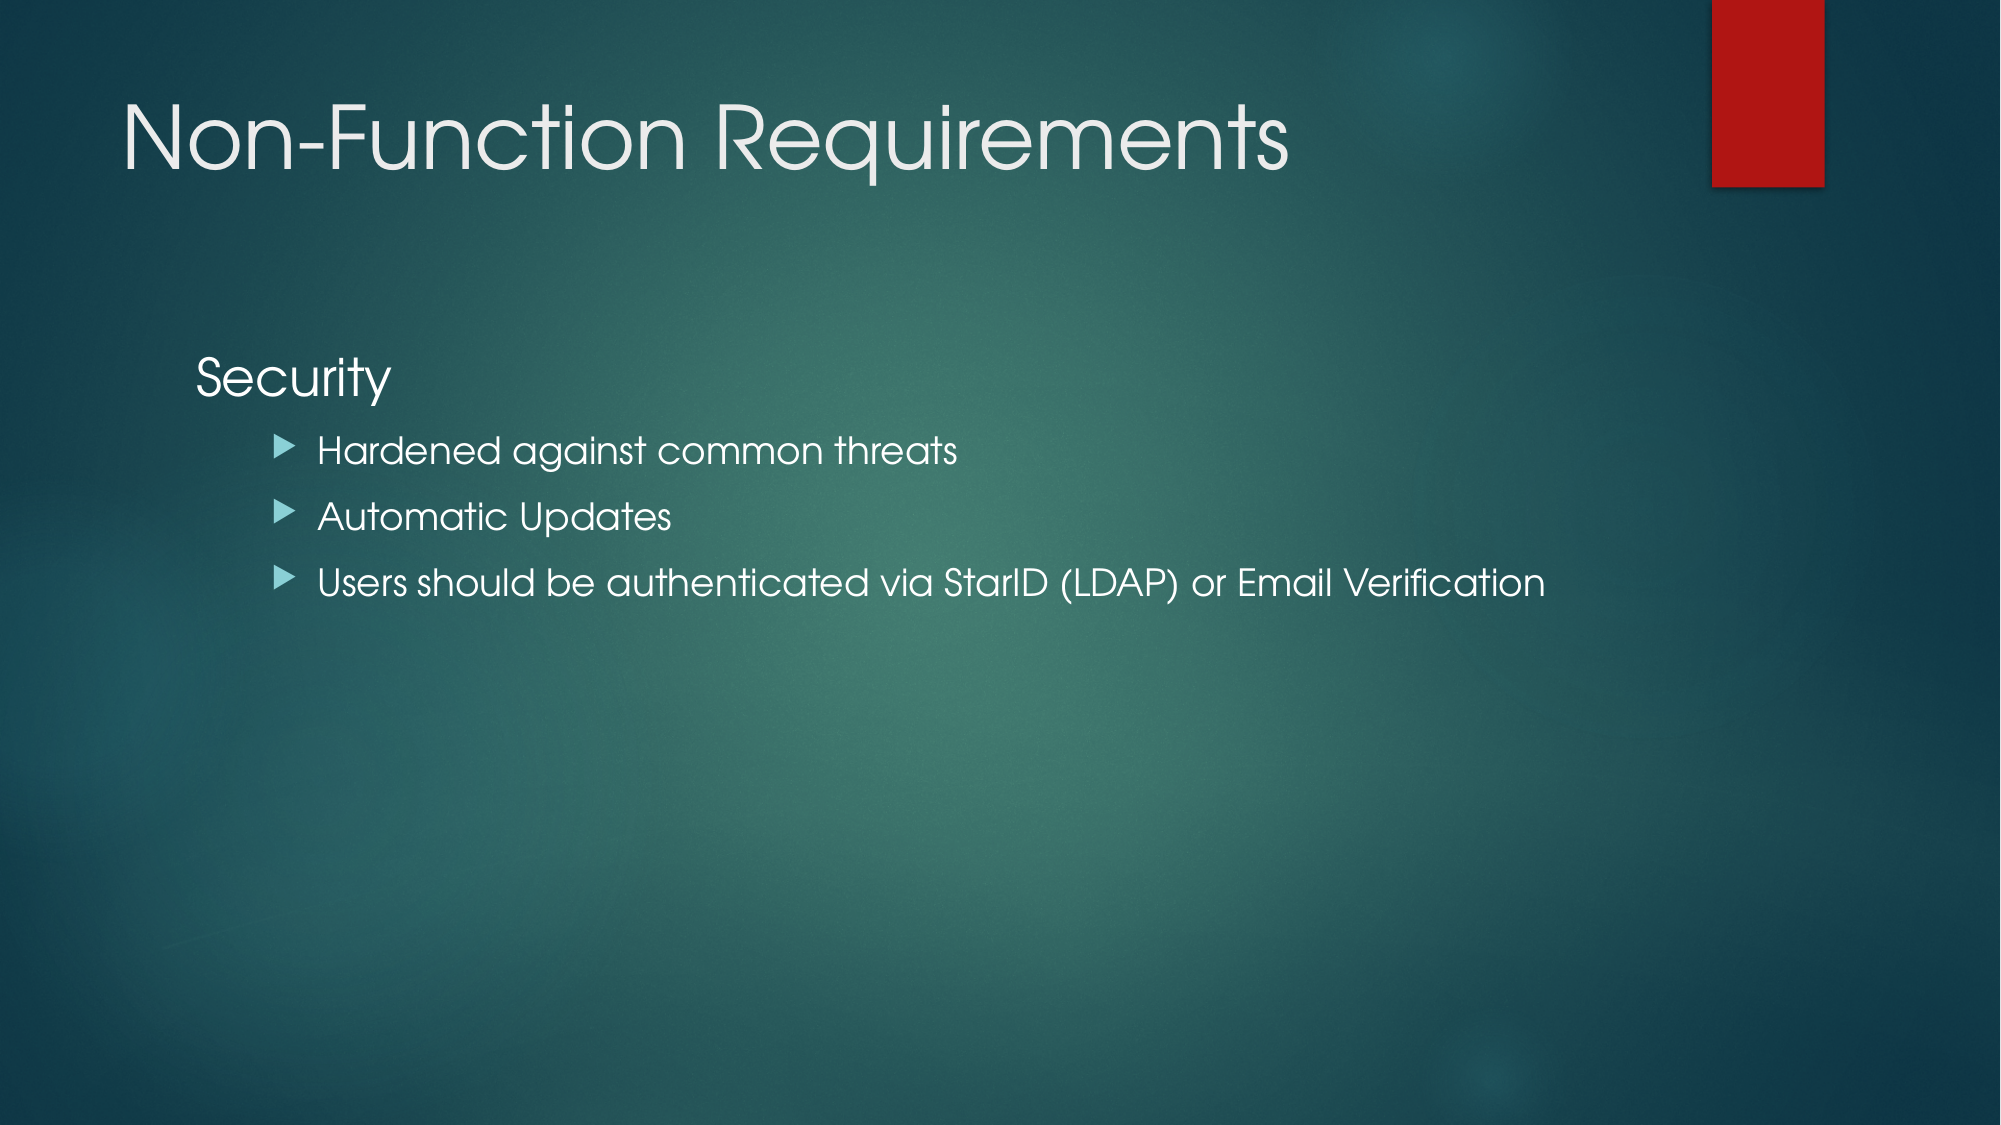

# Non-Function Requirements
Security
Hardened against common threats
Automatic Updates
Users should be authenticated via StarID (LDAP) or Email Verification